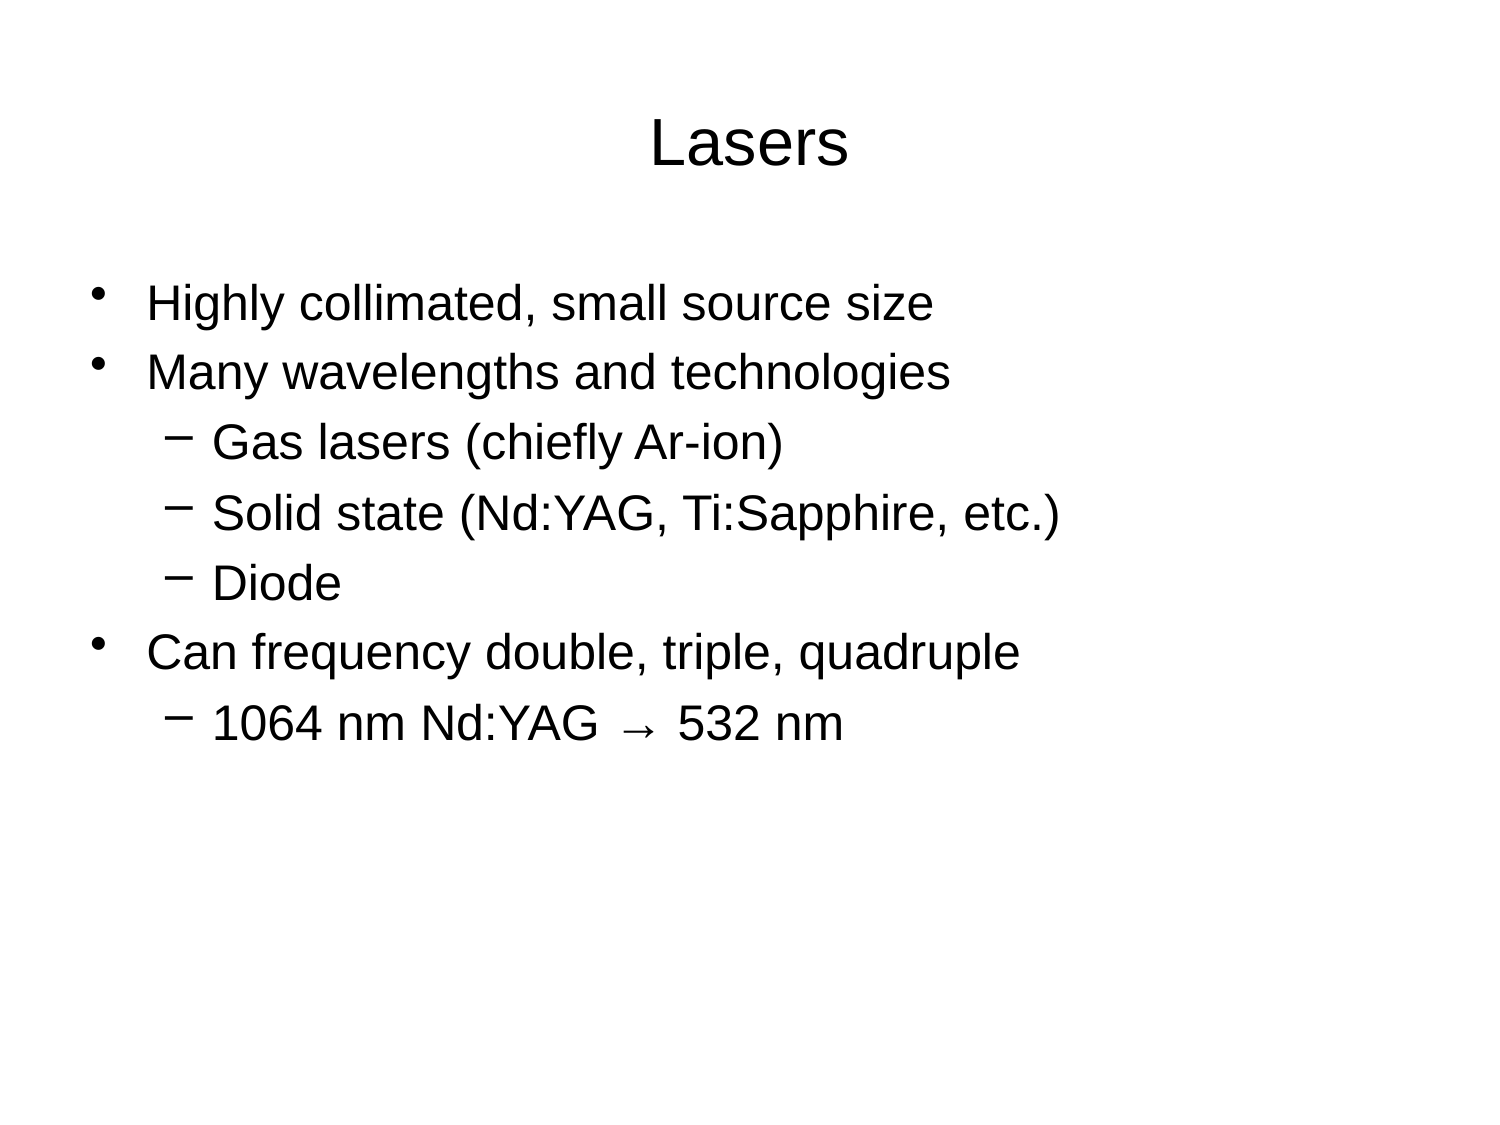

# Lasers
Highly collimated, small source size
Many wavelengths and technologies
Gas lasers (chiefly Ar-ion)
Solid state (Nd:YAG, Ti:Sapphire, etc.)
Diode
Can frequency double, triple, quadruple
1064 nm Nd:YAG → 532 nm